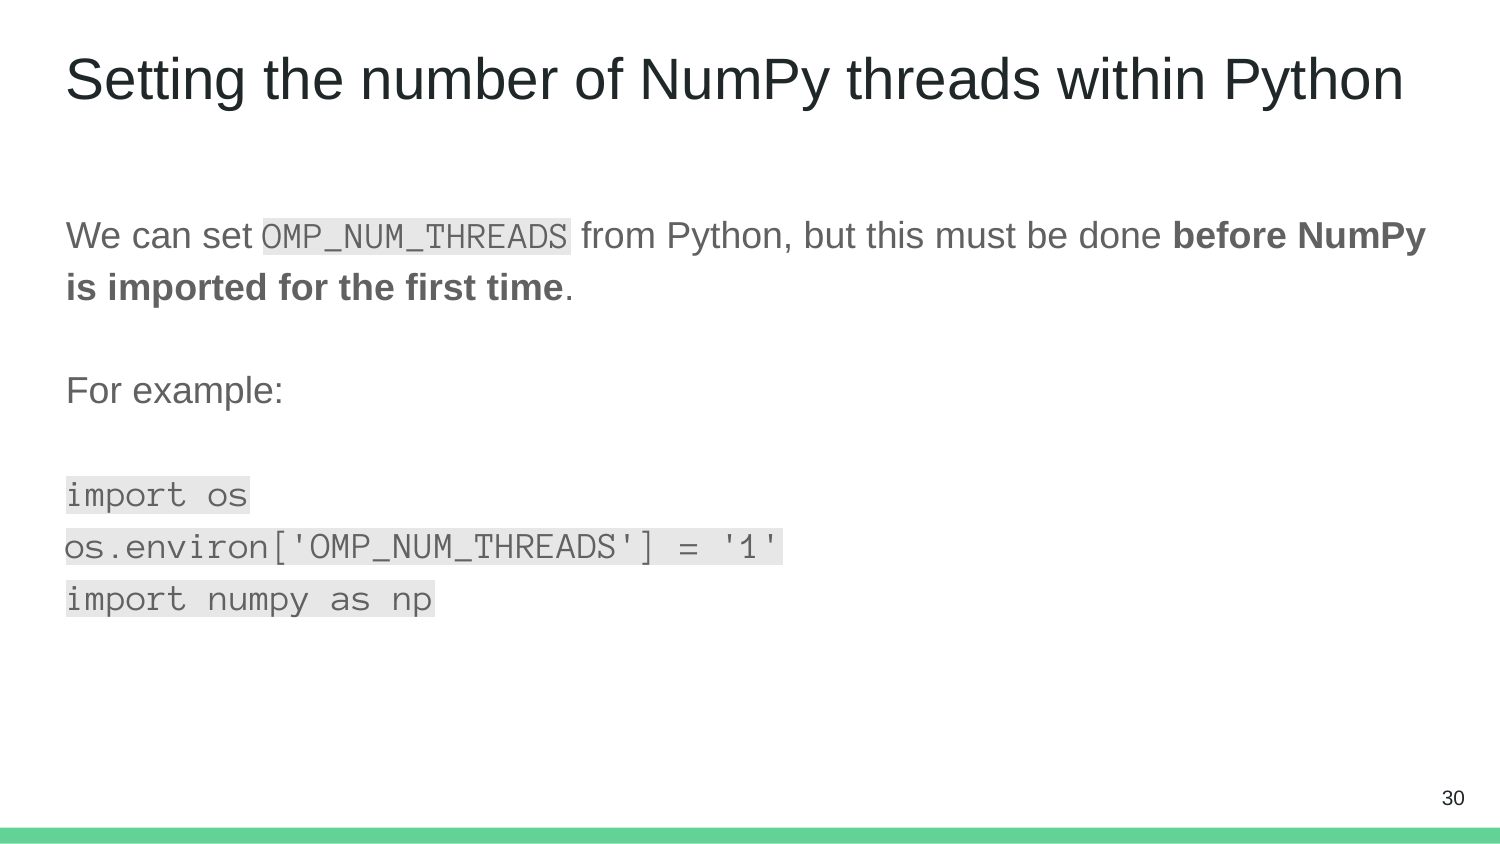

Setting the number of NumPy threads within Python
We can set OMP_NUM_THREADS from Python, but this must be done before NumPy is imported for the first time.

For example:

import os
os.environ['OMP_NUM_THREADS'] = '1'
import numpy as np
30